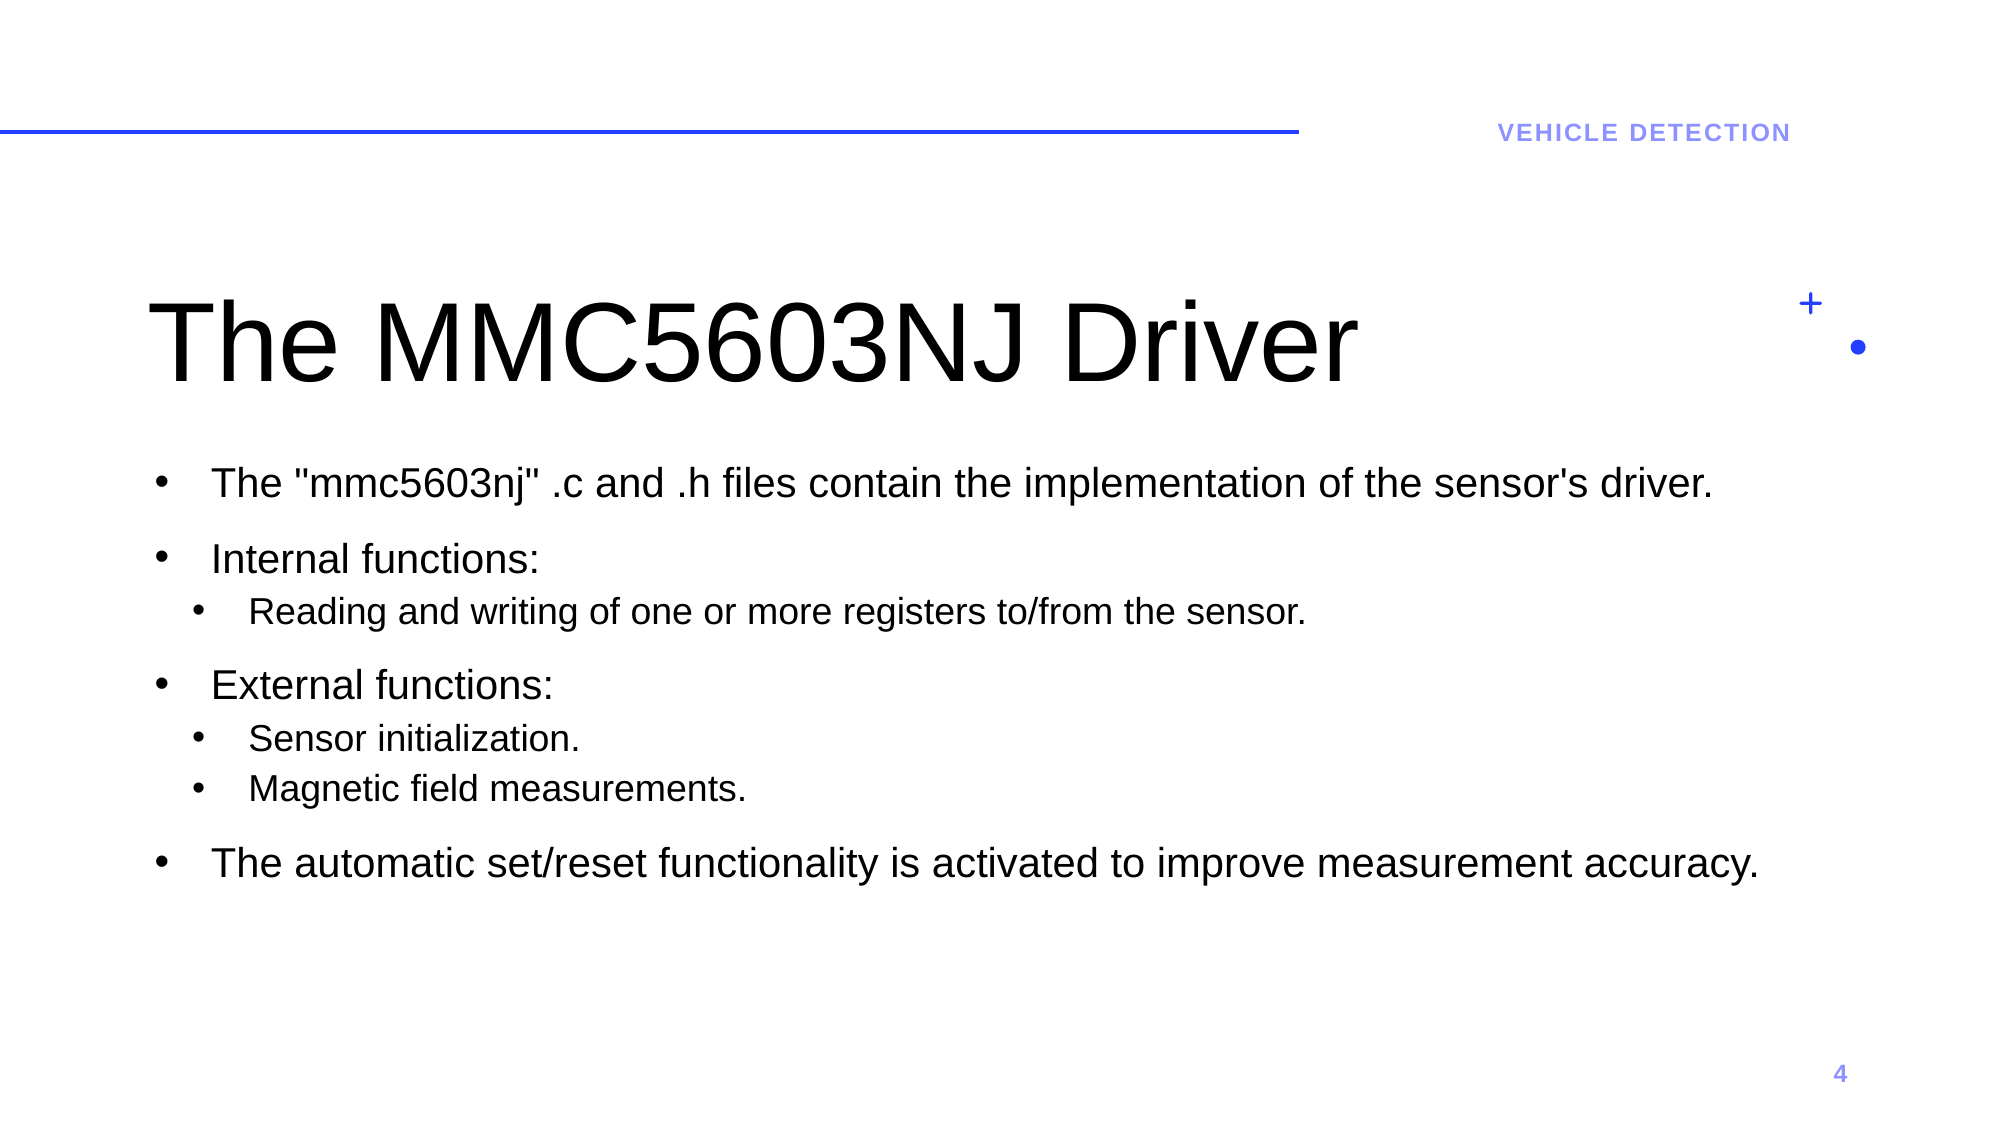

VEHICLE DETECTION
# The MMC5603NJ Driver
The "mmc5603nj" .c and .h files contain the implementation of the sensor's driver.
Internal functions:
Reading and writing of one or more registers to/from the sensor.
External functions:
Sensor initialization.
Magnetic field measurements.
The automatic set/reset functionality is activated to improve measurement accuracy.
4